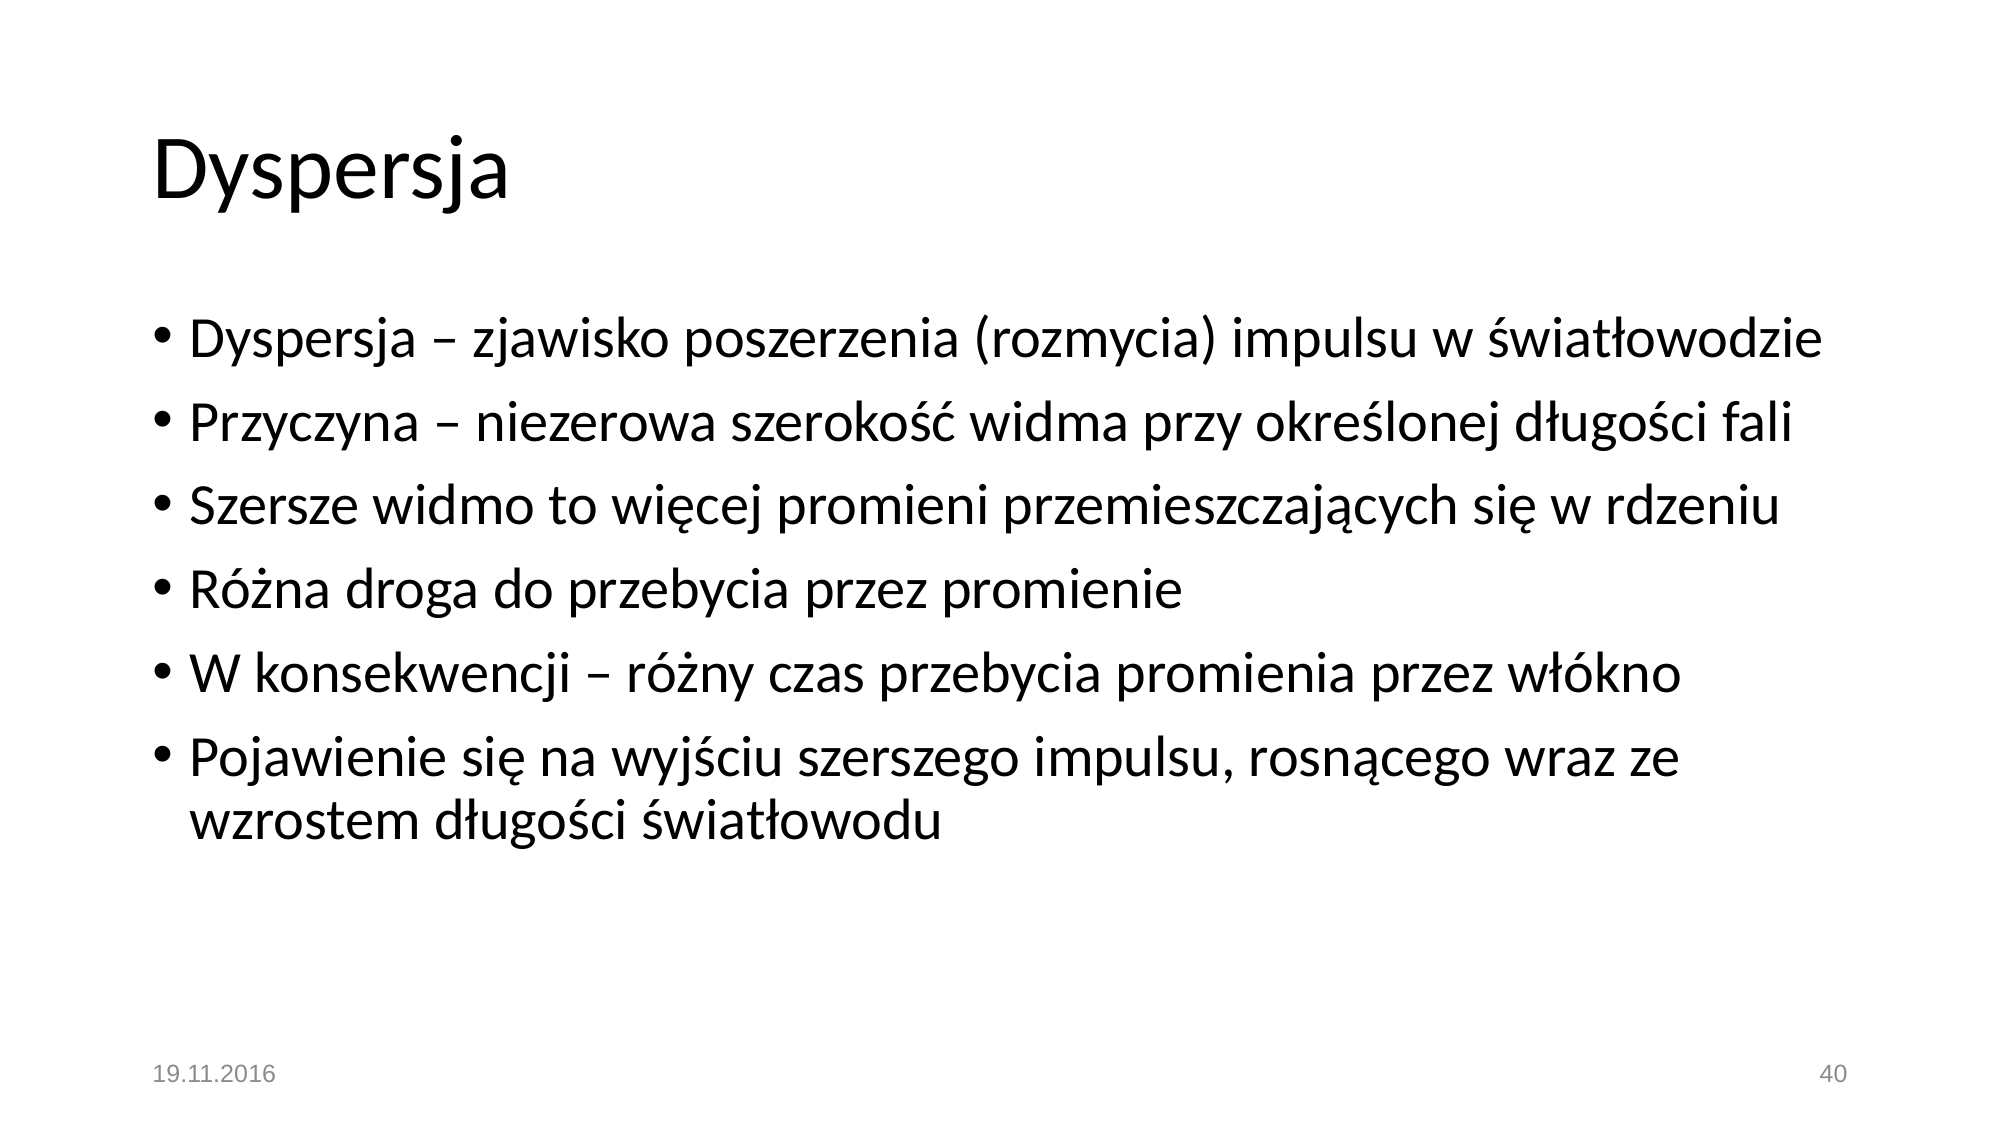

# Dyspersja
Dyspersja – zjawisko poszerzenia (rozmycia) impulsu w światłowodzie
Przyczyna – niezerowa szerokość widma przy określonej długości fali
Szersze widmo to więcej promieni przemieszczających się w rdzeniu
Różna droga do przebycia przez promienie
W konsekwencji – różny czas przebycia promienia przez włókno
Pojawienie się na wyjściu szerszego impulsu, rosnącego wraz ze wzrostem długości światłowodu
19.11.2016
40